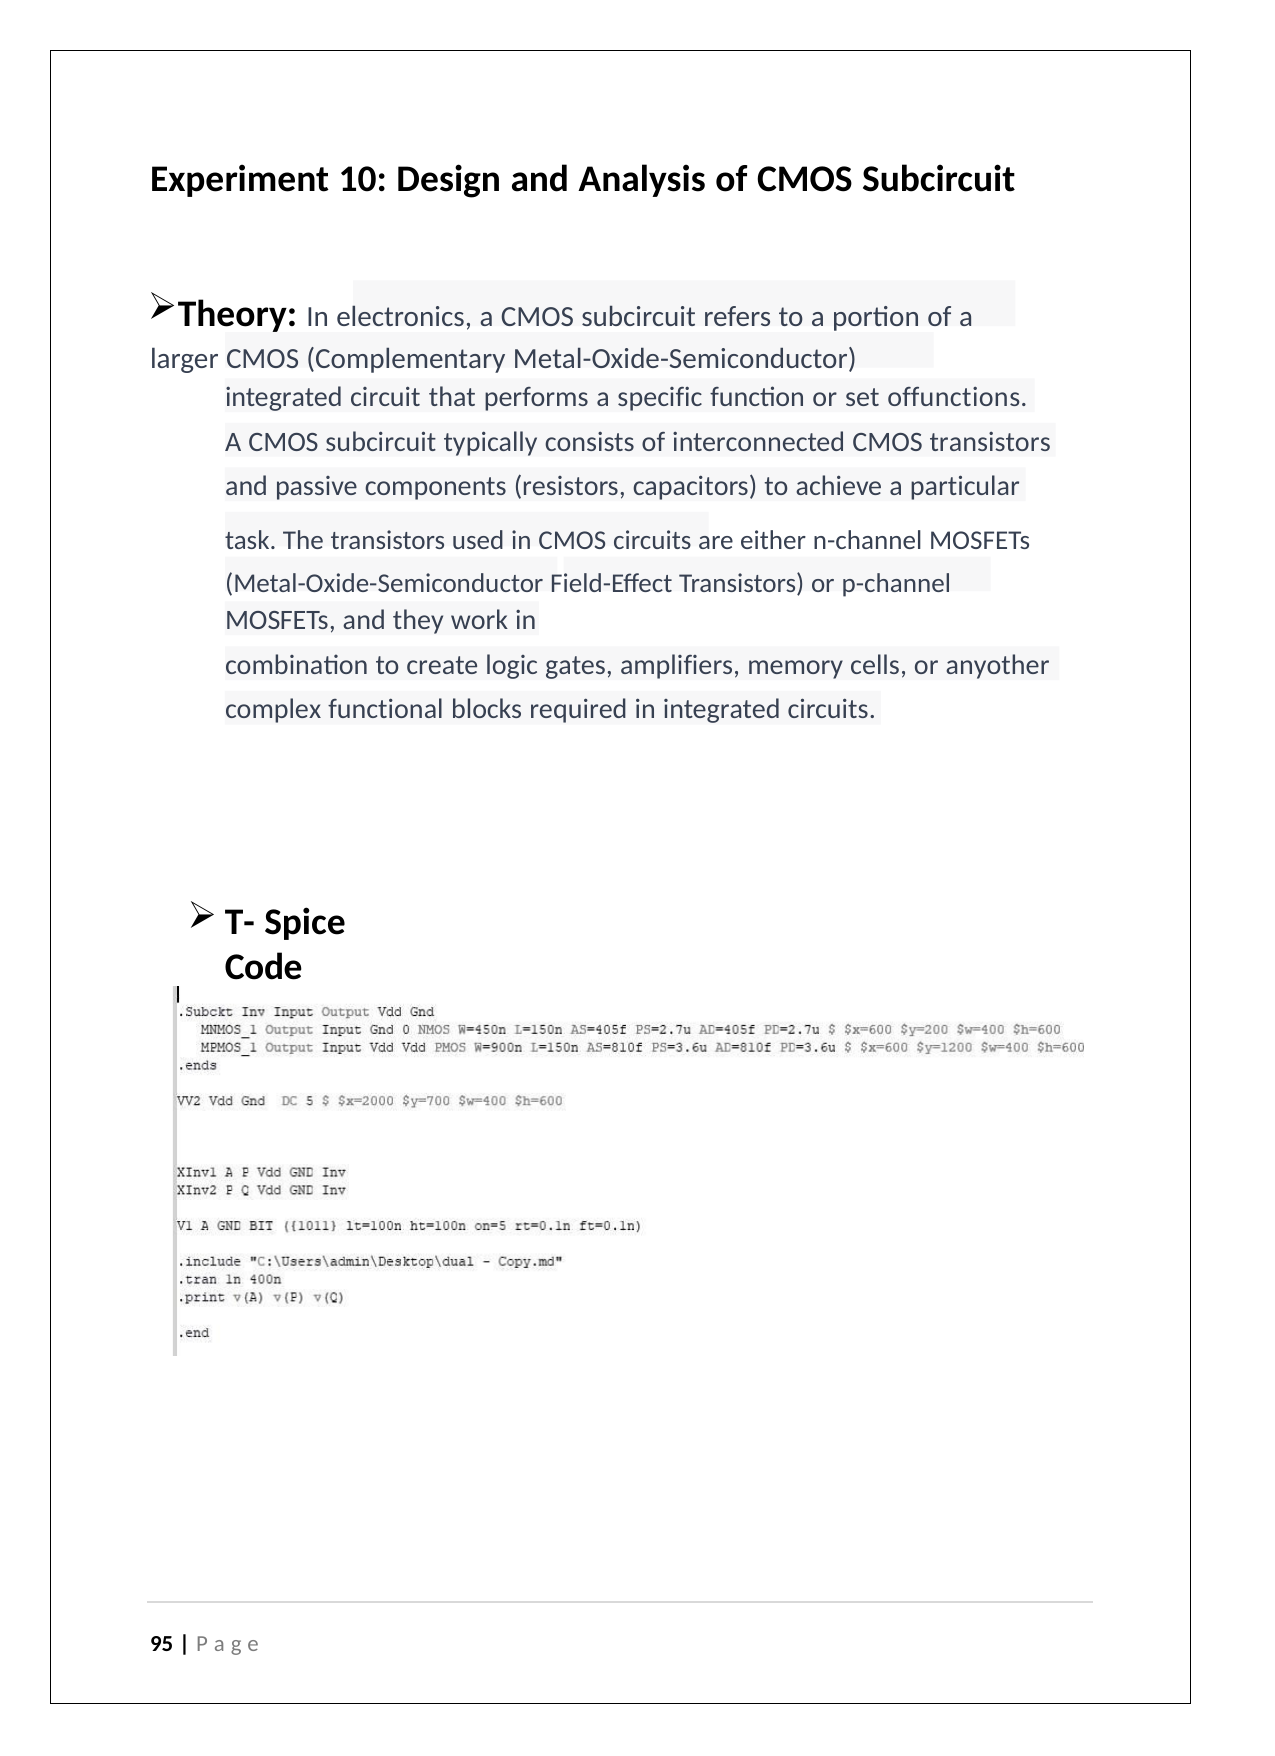

Experiment 10: Design and Analysis of CMOS Subcircuit

Theory: In electronics, a CMOS subcircuit refers to a portion of a larger CMOS (Complementary Metal-Oxide-Semiconductor)

integrated circuit that performs a specific function or set offunctions.
A CMOS subcircuit typically consists of interconnected CMOS transistors
and passive components (resistors, capacitors) to achieve a particular
task. The transistors used in CMOS circuits are either n-channel MOSFETs (Metal-Oxide-Semiconductor Field-Effect Transistors) or p-channel

MOSFETs, and they work in
combination to create logic gates, amplifiers, memory cells, or anyother
complex functional blocks required in integrated circuits.
T- Spice Code

95 | P a g e